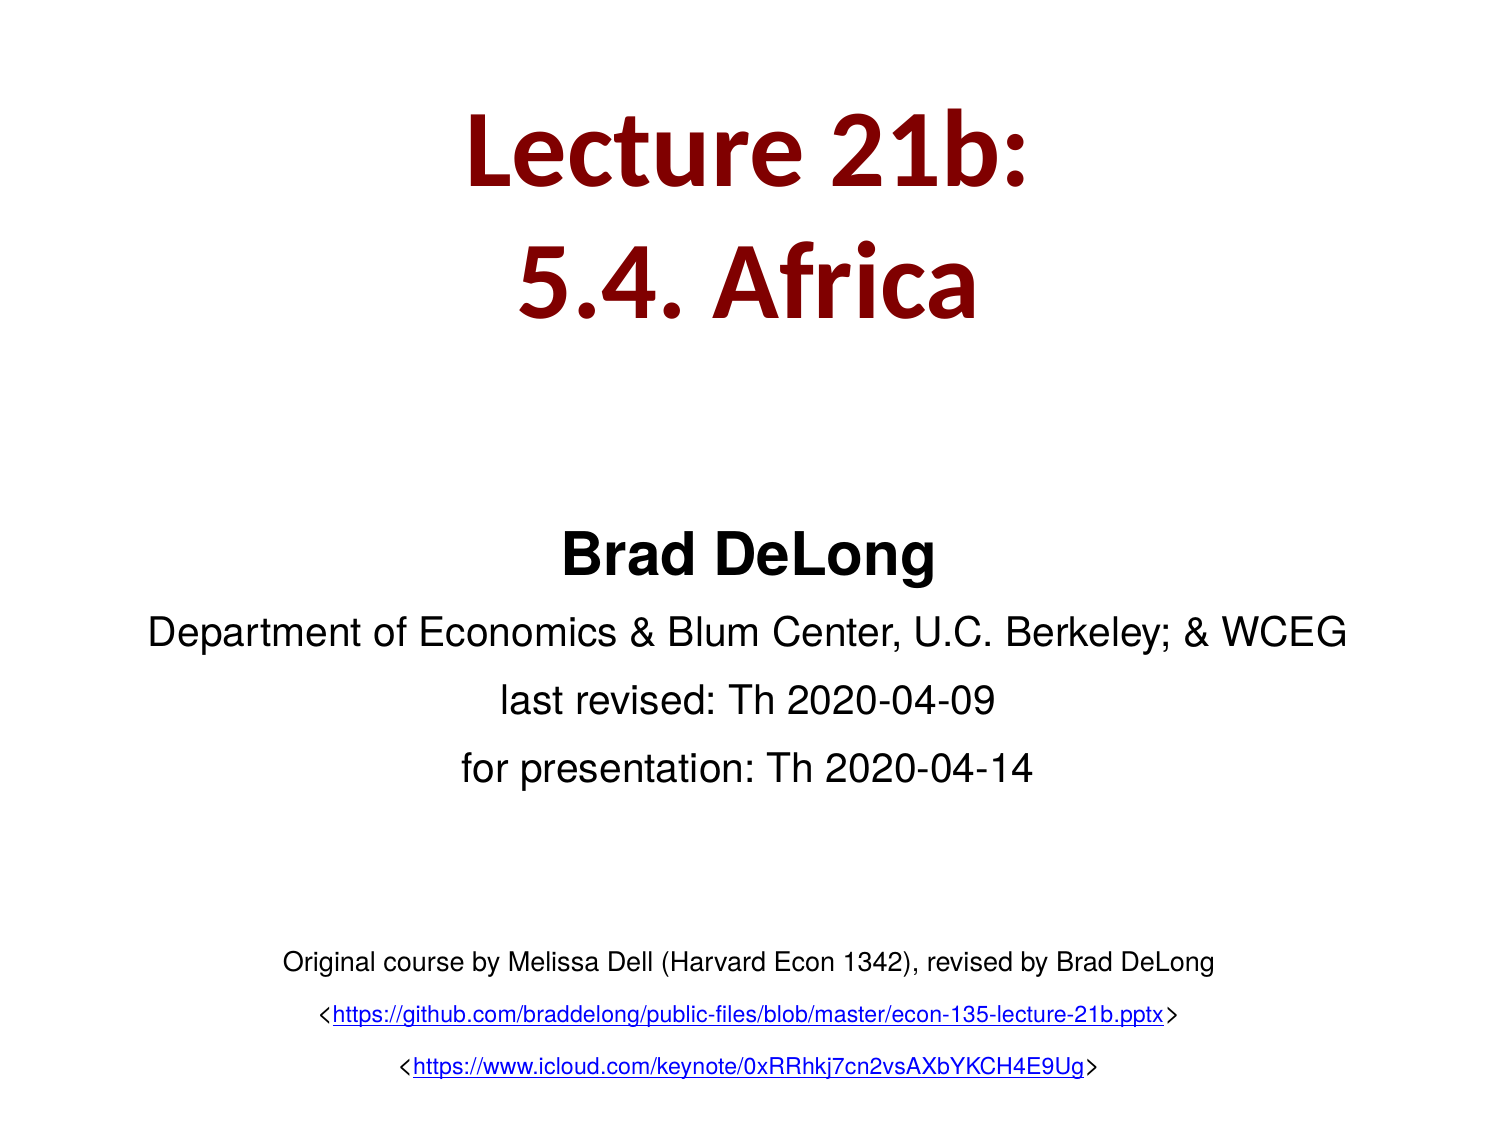

Lecture 21b:
5.4. Africa

Brad DeLong
Department of Economics & Blum Center, U.C. Berkeley; & WCEG
last revised: Th 2020-04-09
for presentation: Th 2020-04-14

Original course by Melissa Dell (Harvard Econ 1342), revised by Brad DeLong
<https://github.com/braddelong/public-files/blob/master/econ-135-lecture-21b.pptx>
<https://www.icloud.com/keynote/0xRRhkj7cn2vsAXbYKCH4E9Ug>